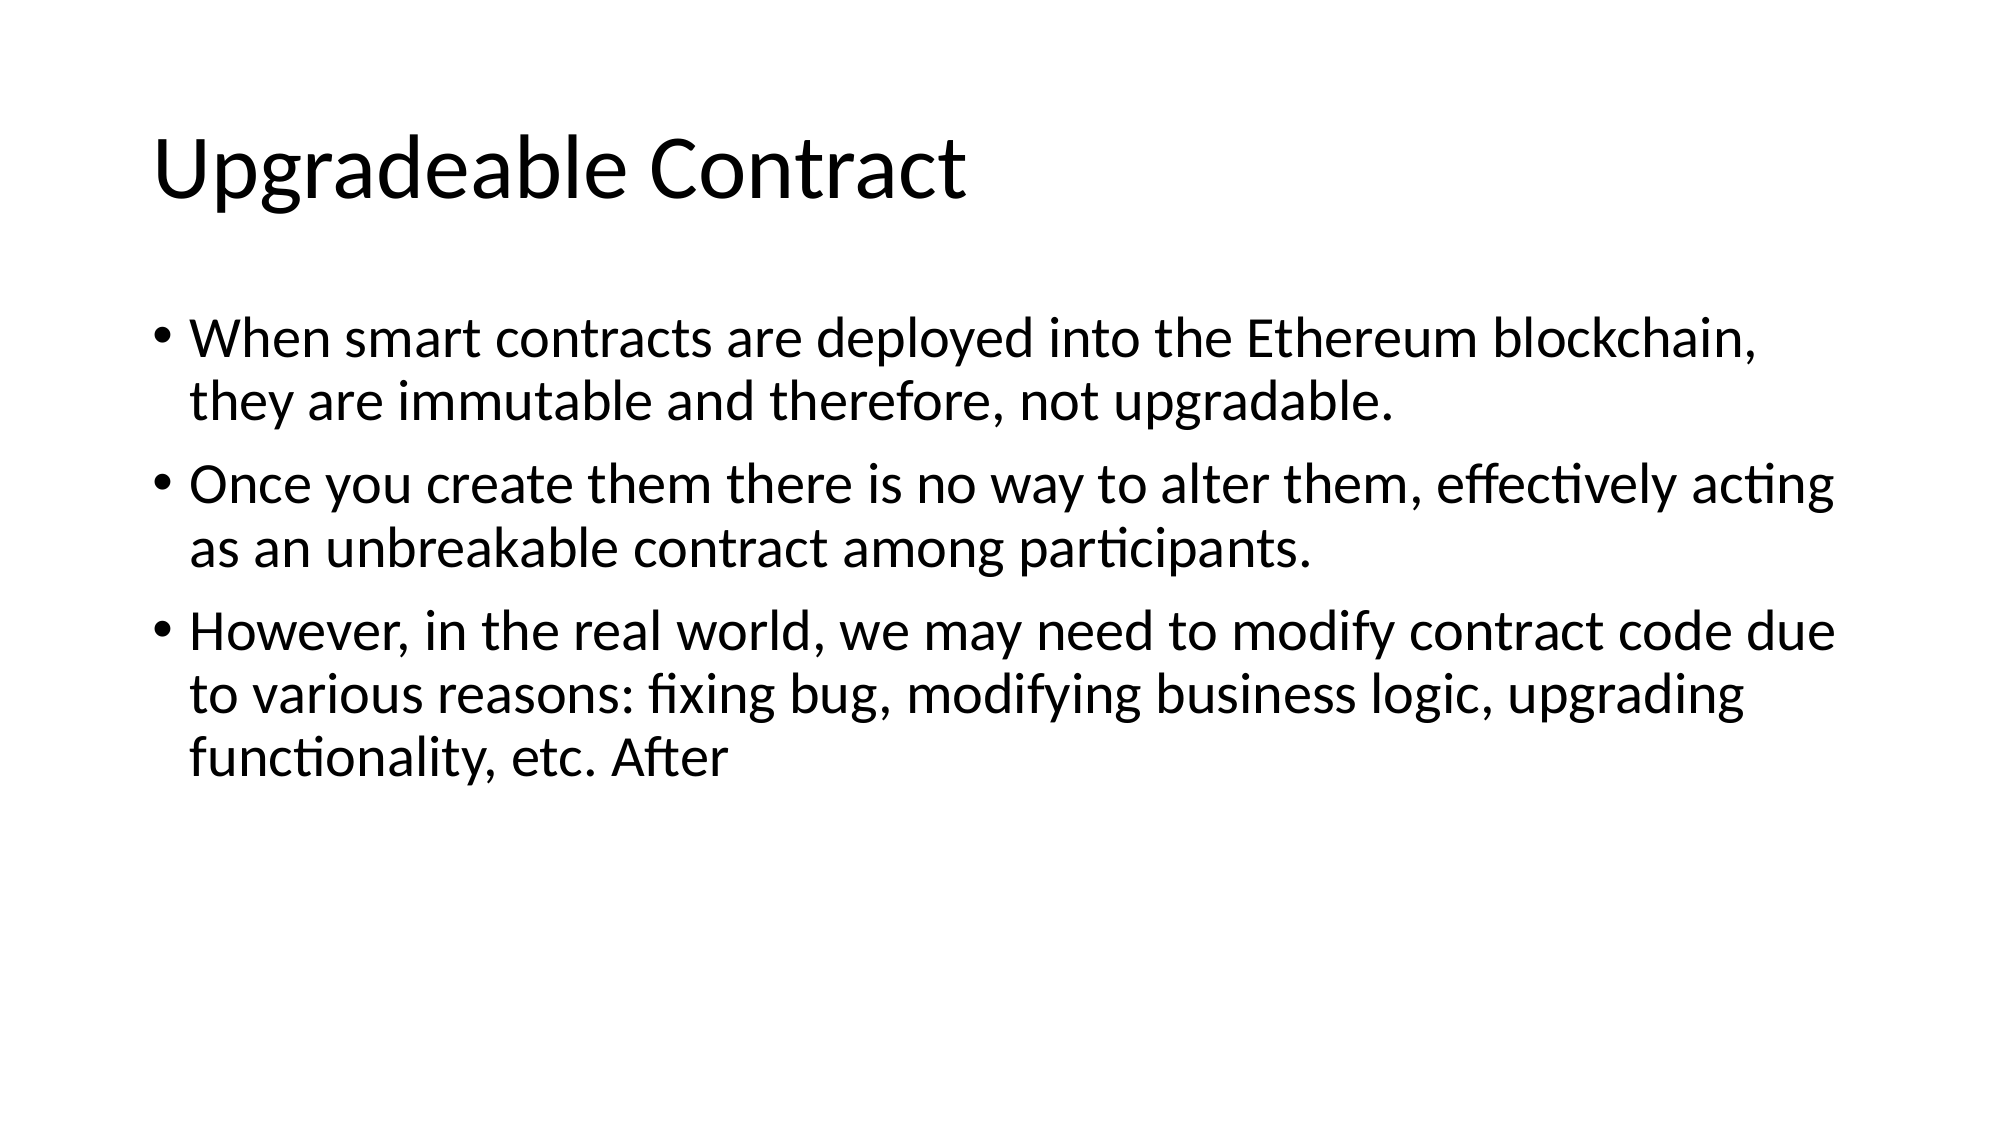

# Upgradeable Contract
When smart contracts are deployed into the Ethereum blockchain, they are immutable and therefore, not upgradable.
Once you create them there is no way to alter them, effectively acting as an unbreakable contract among participants.
However, in the real world, we may need to modify contract code due to various reasons: fixing bug, modifying business logic, upgrading functionality, etc. After